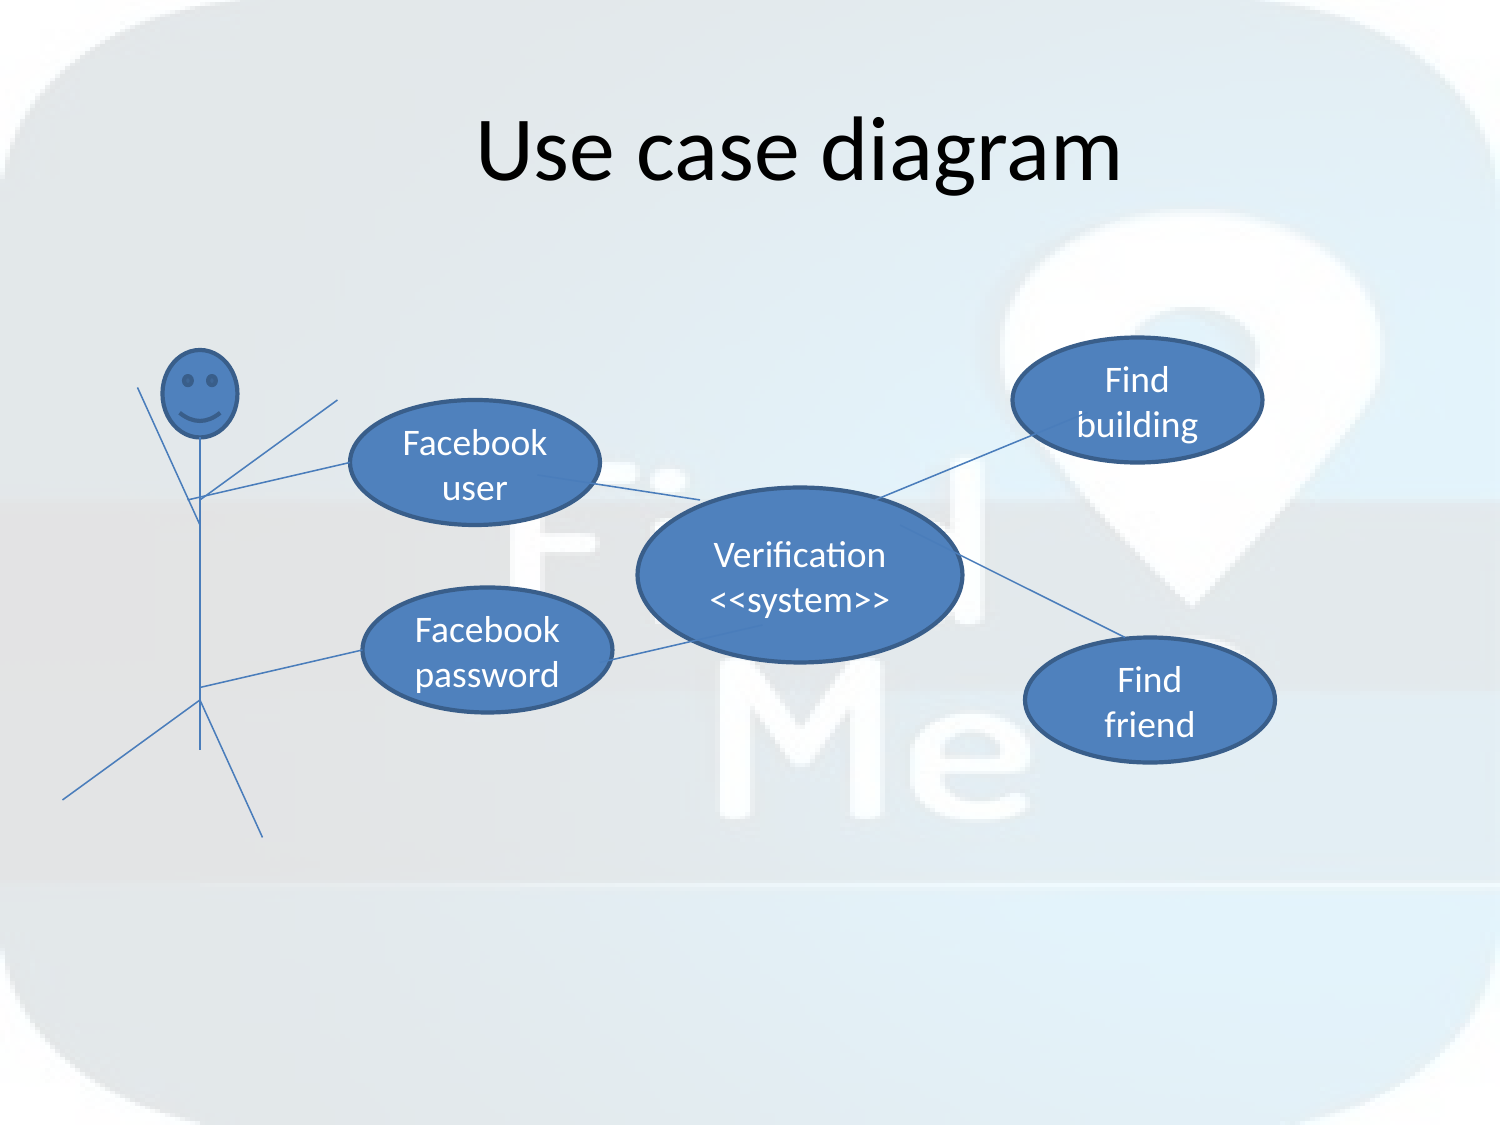

# Use case diagram
Find building

Facebook user
Verification
<<system>>
Facebook
password
Find friend